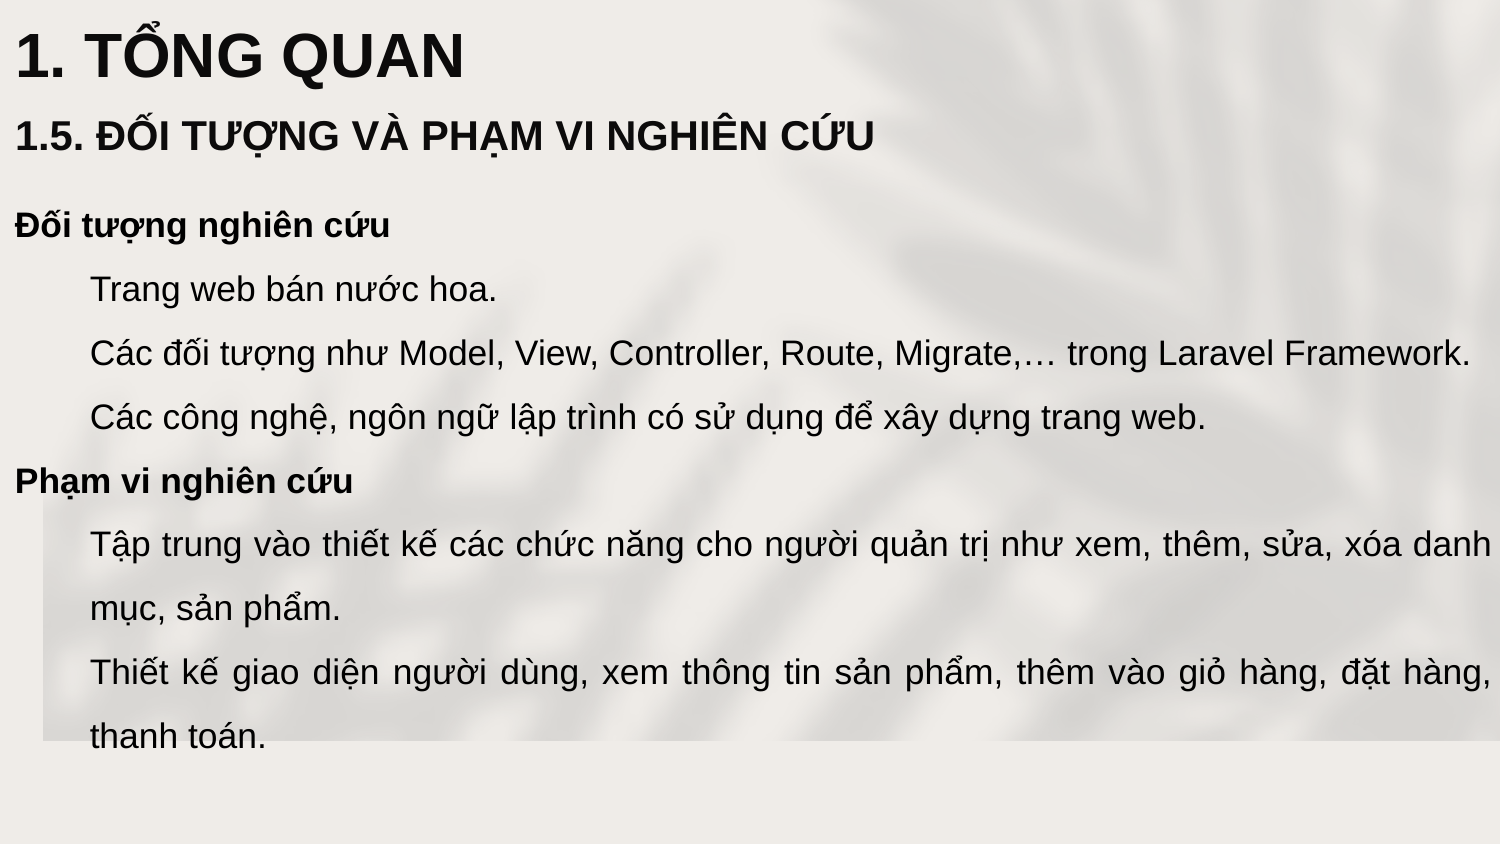

# 1. TỔNG QUAN
1.5. ĐỐI TƯỢNG VÀ PHẠM VI NGHIÊN CỨU
Đối tượng nghiên cứu
Trang web bán nước hoa.
Các đối tượng như Model, View, Controller, Route, Migrate,… trong Laravel Framework.
Các công nghệ, ngôn ngữ lập trình có sử dụng để xây dựng trang web.
Phạm vi nghiên cứu
Tập trung vào thiết kế các chức năng cho người quản trị như xem, thêm, sửa, xóa danh mục, sản phẩm.
Thiết kế giao diện người dùng, xem thông tin sản phẩm, thêm vào giỏ hàng, đặt hàng, thanh toán.